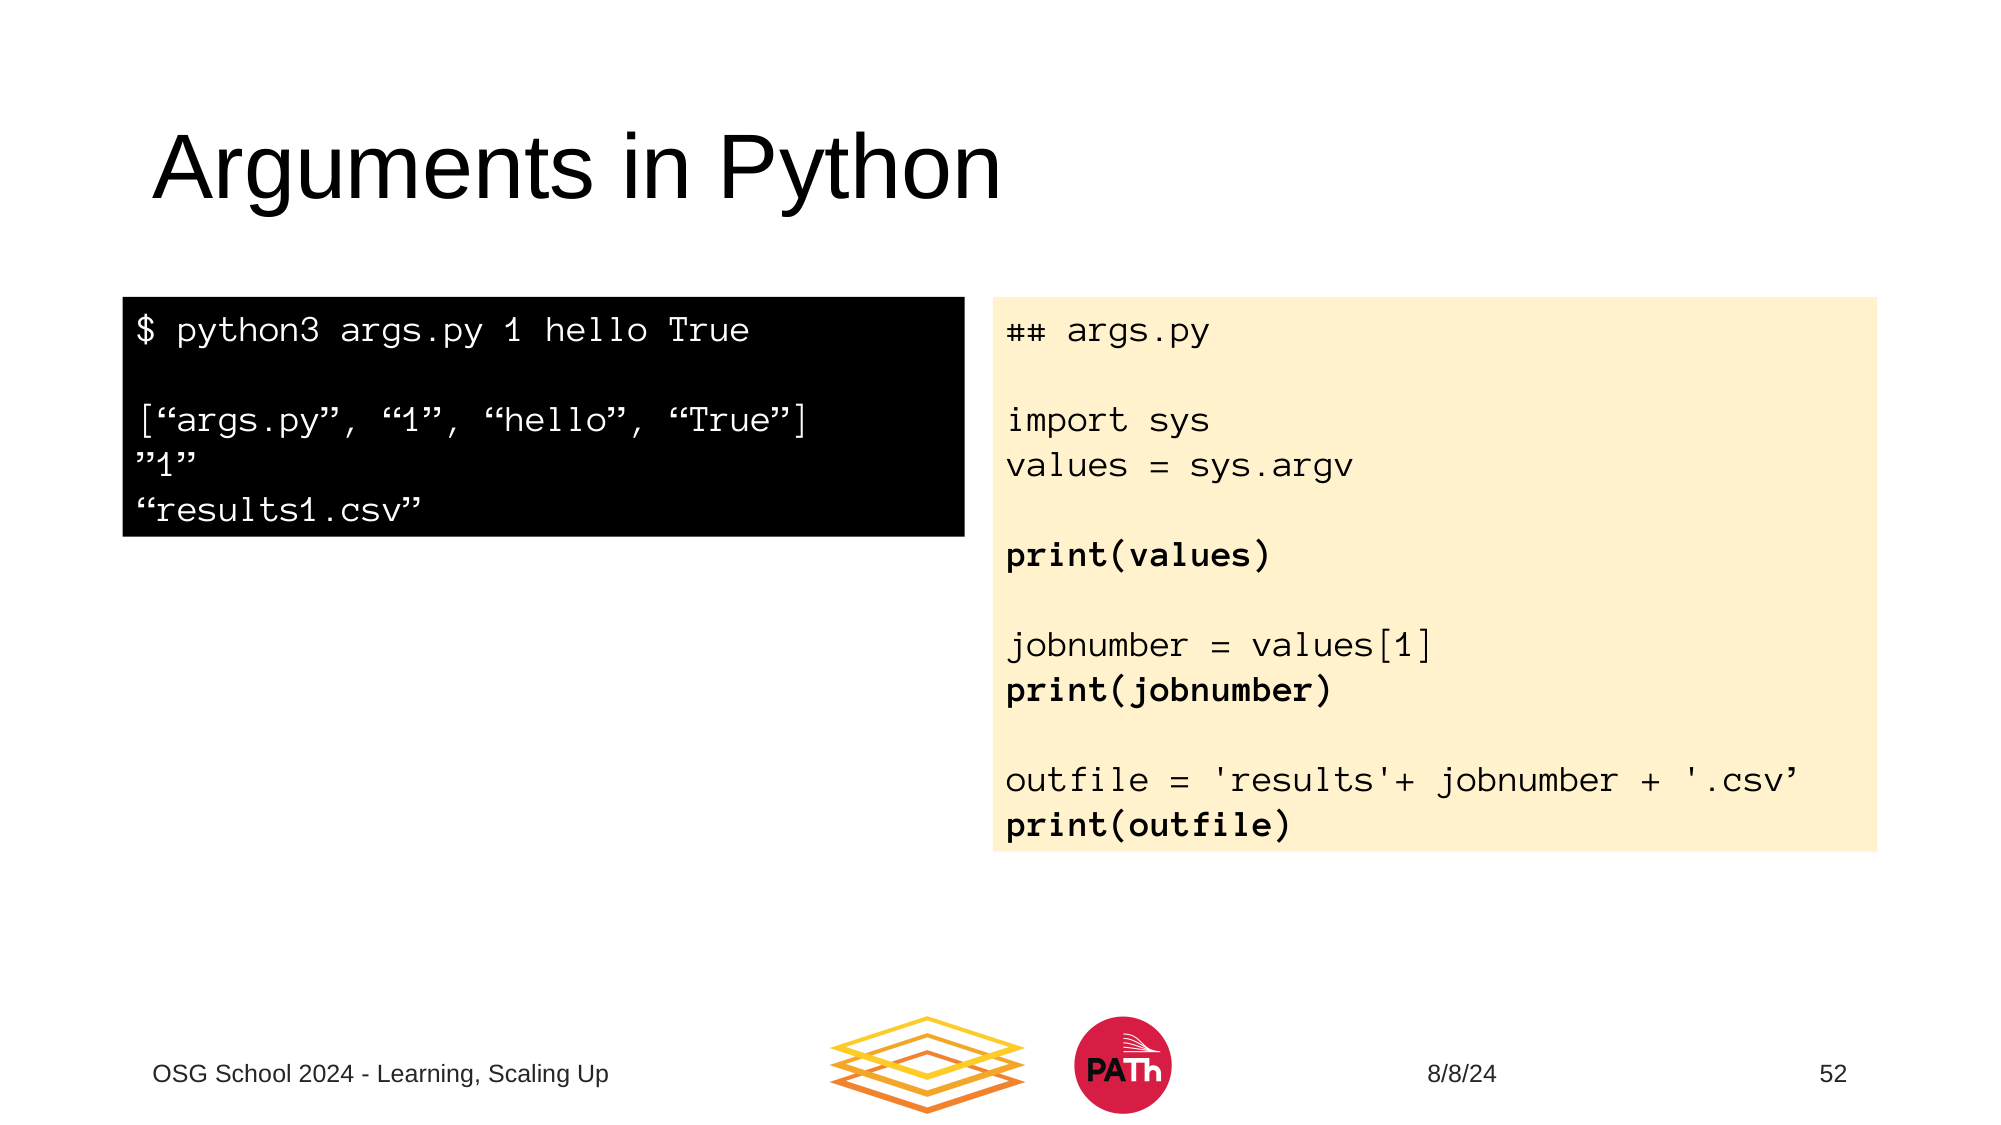

# Arguments in Python
$ python3 args.py 1 hello True

[“args.py”, “1”, “hello”, “True”]
”1”
“results1.csv”
## args.py

import sys
values = sys.argv

print(values)

jobnumber = values[1]
print(jobnumber)

outfile = 'results'+ jobnumber + '.csv’
print(outfile)
OSG School 2024 - Learning, Scaling Up
8/8/24
52